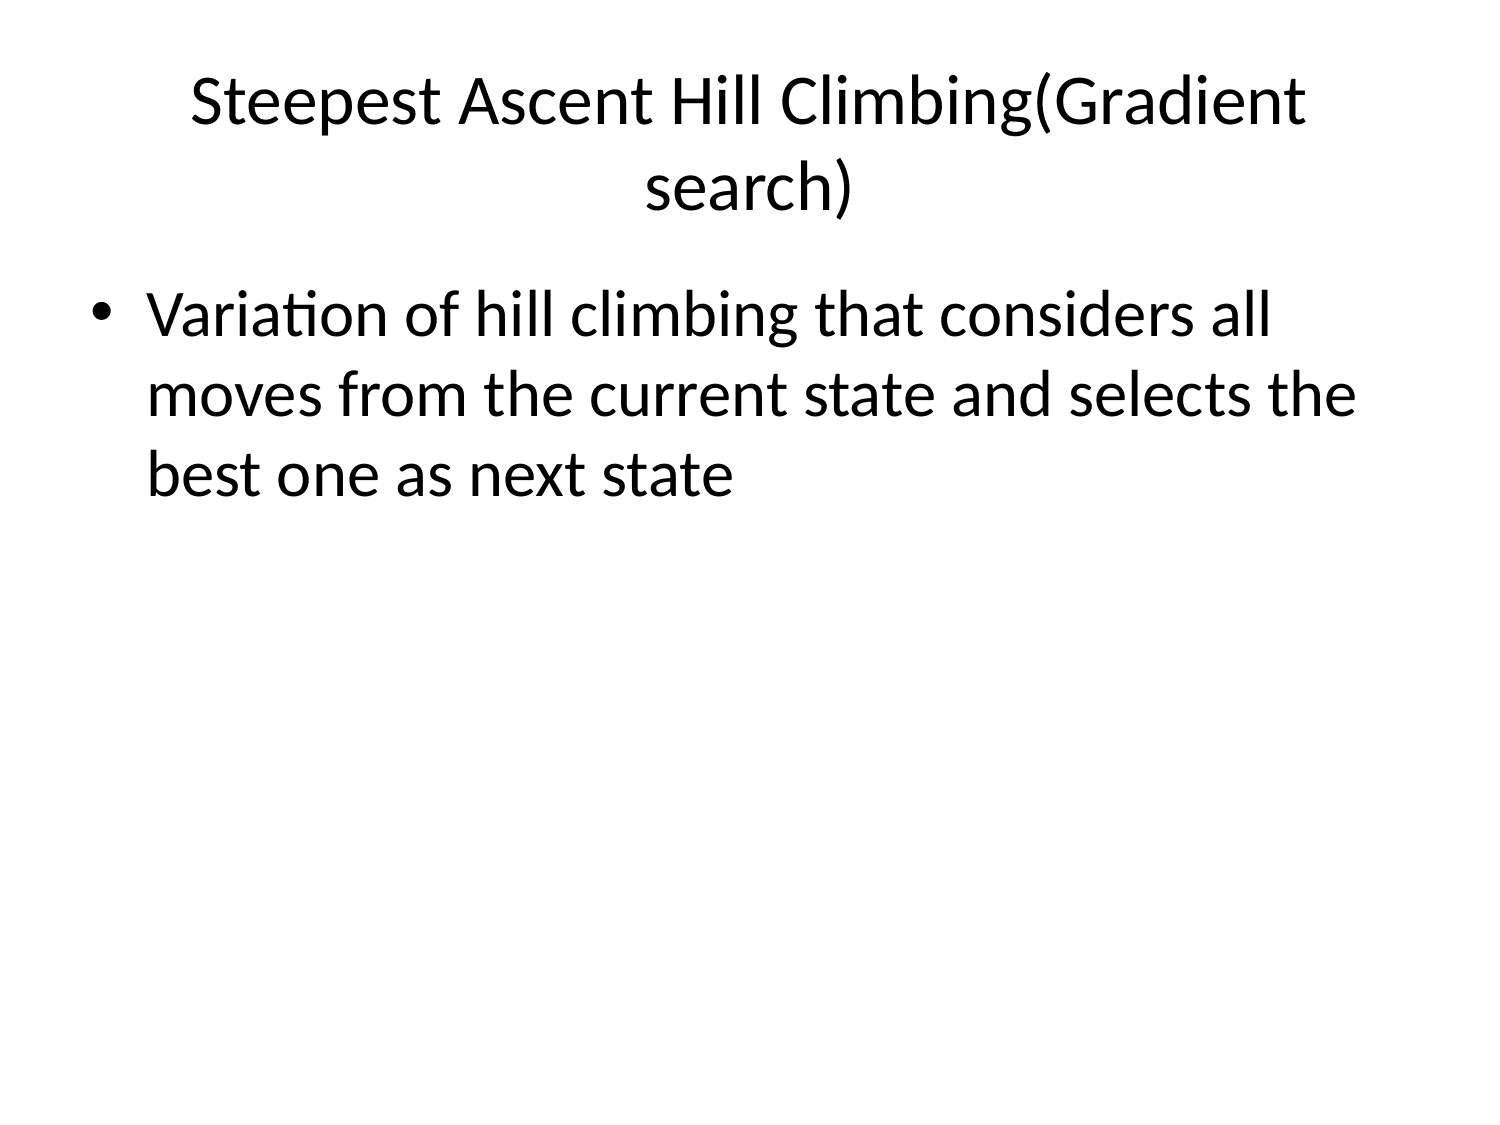

# Steepest Ascent Hill Climbing(Gradient search)
Variation of hill climbing that considers all moves from the current state and selects the best one as next state